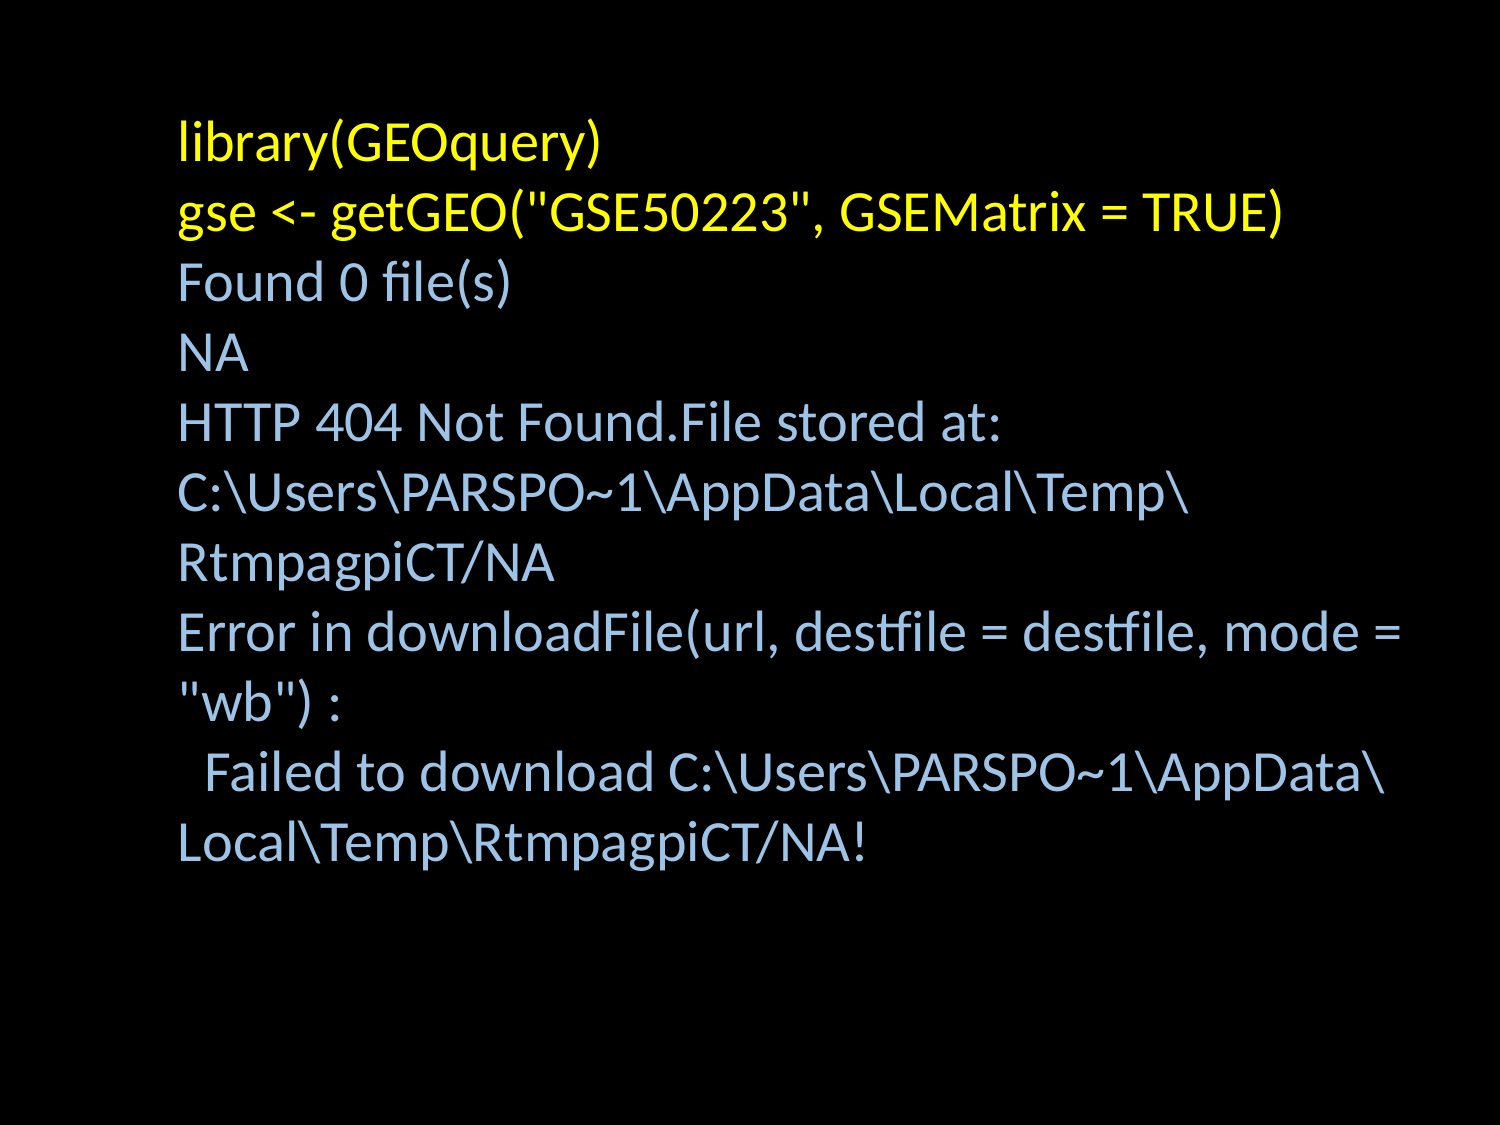

library(GEOquery)
gse <- getGEO("GSE50223", GSEMatrix = TRUE)
Found 0 file(s)
NA
HTTP 404 Not Found.File stored at:
C:\Users\PARSPO~1\AppData\Local\Temp\RtmpagpiCT/NA
Error in downloadFile(url, destfile = destfile, mode = "wb") :
  Failed to download C:\Users\PARSPO~1\AppData\Local\Temp\RtmpagpiCT/NA!